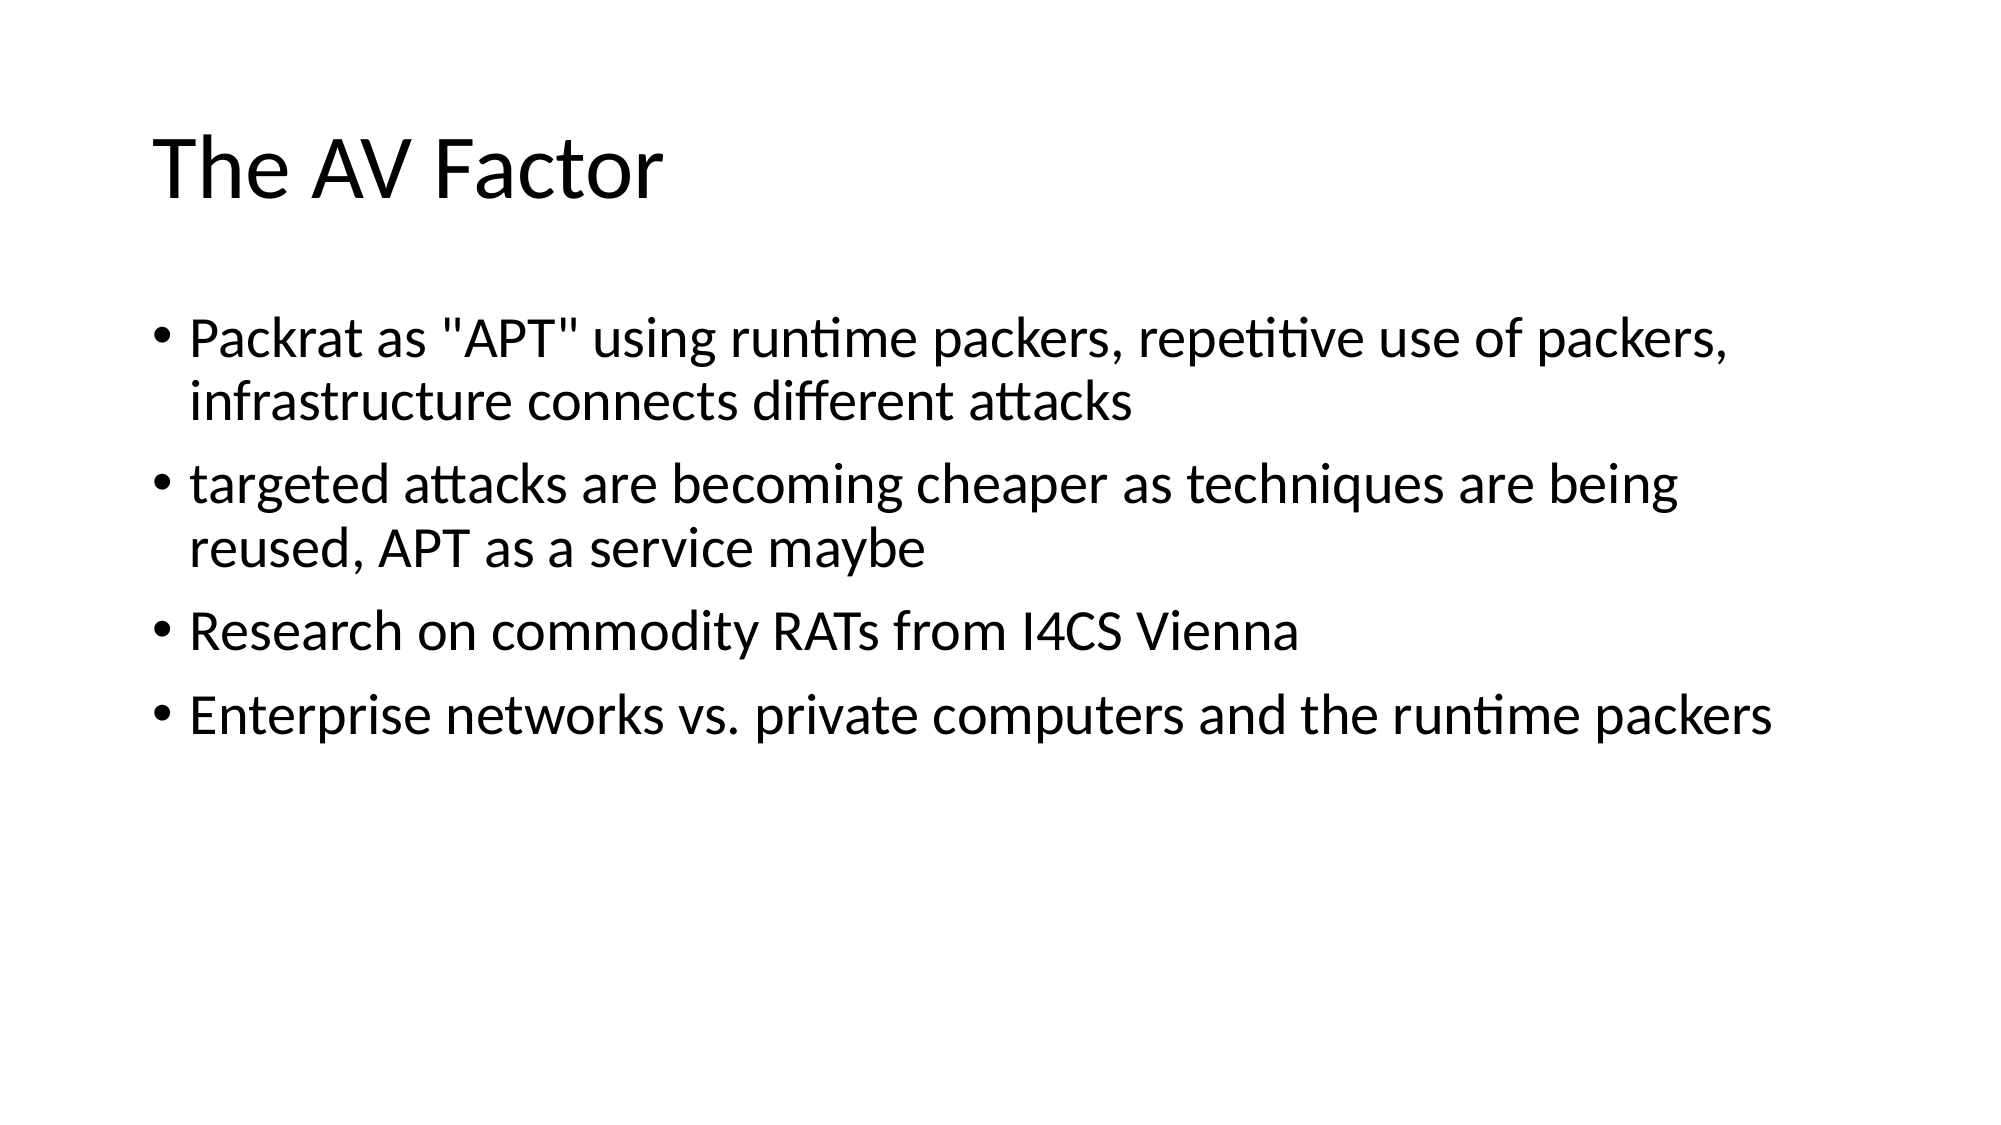

# The AV Factor
Packrat as "APT" using runtime packers, repetitive use of packers, infrastructure connects different attacks
targeted attacks are becoming cheaper as techniques are being reused, APT as a service maybe
Research on commodity RATs from I4CS Vienna
Enterprise networks vs. private computers and the runtime packers